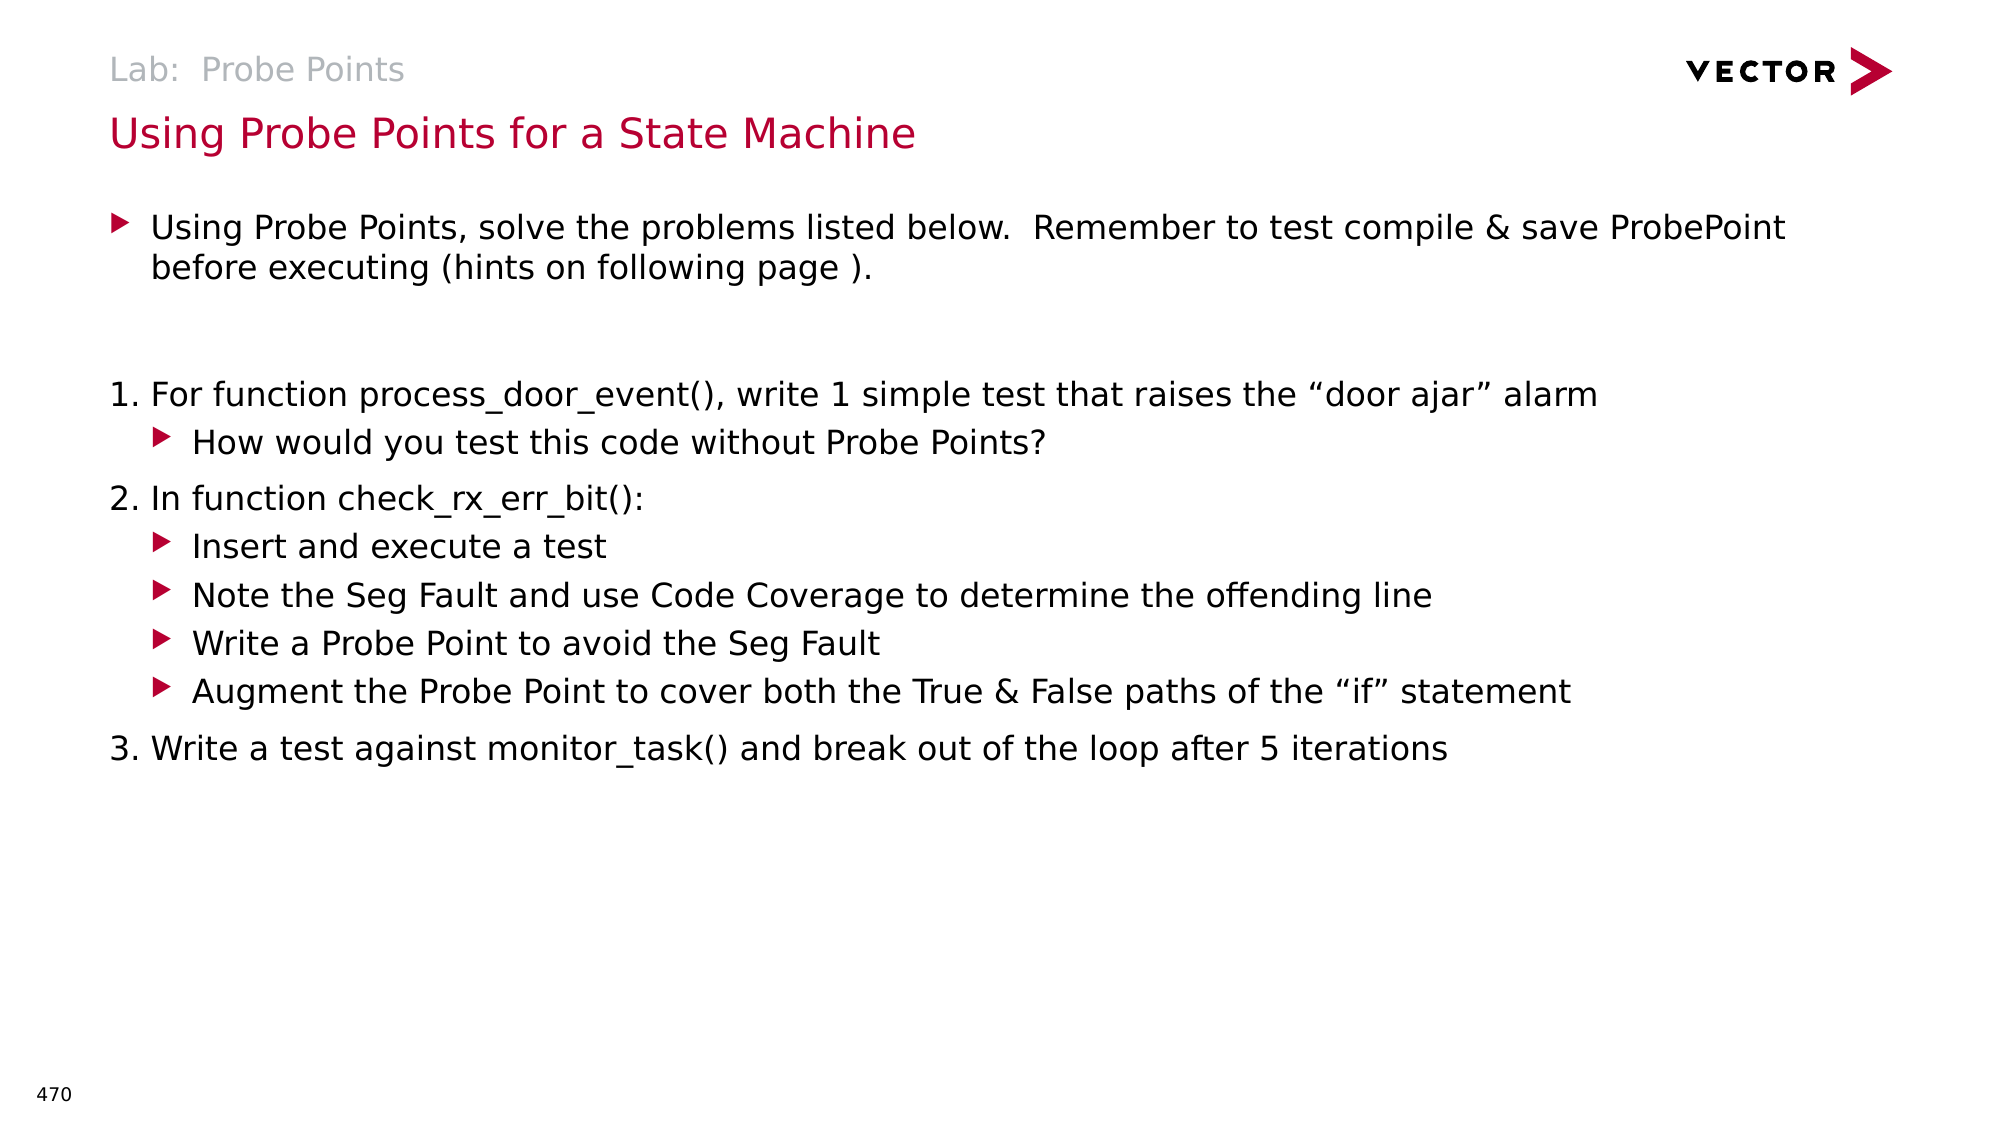

# Lab:  Probe Points
Using Probe Points for a State Machine
Using Probe Points, solve the problems listed below.  Remember to test compile & save ProbePoint before executing (hints on following page ).

For function process_door_event(), write 1 simple test that raises the “door ajar” alarm
How would you test this code without Probe Points?
In function check_rx_err_bit():
Insert and execute a test
Note the Seg Fault and use Code Coverage to determine the offending line
Write a Probe Point to avoid the Seg Fault
Augment the Probe Point to cover both the True & False paths of the “if” statement
Write a test against monitor_task() and break out of the loop after 5 iterations